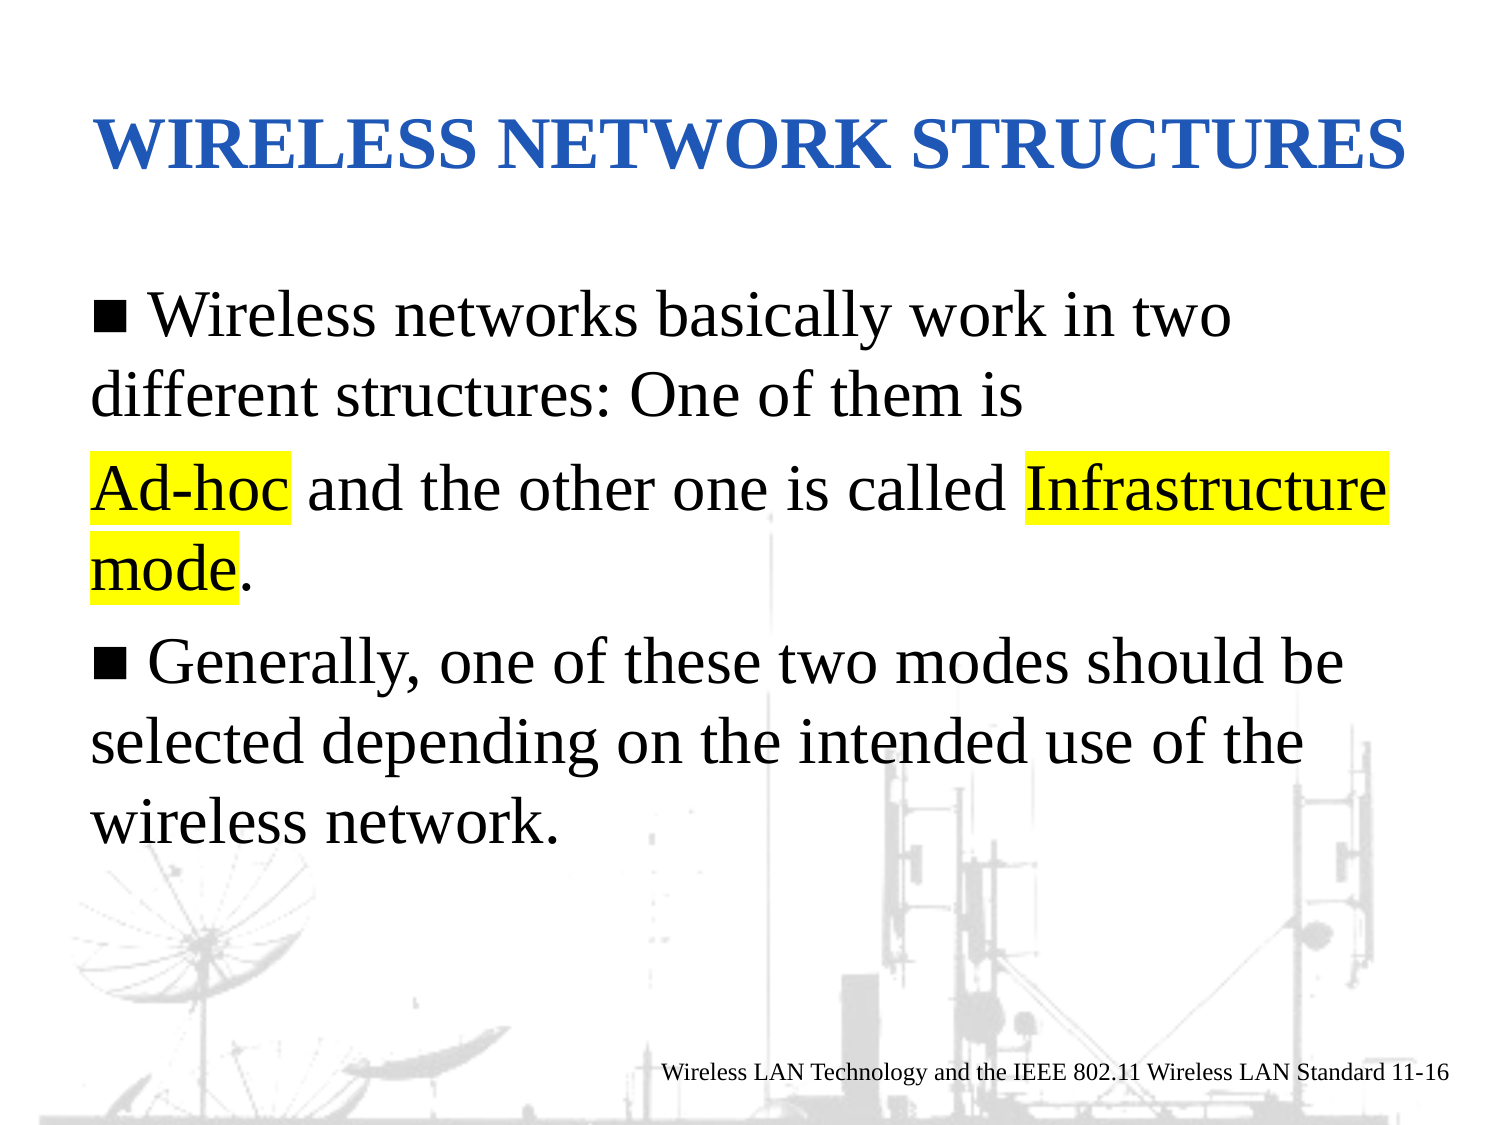

# Wireless Network Structures
■ Wireless networks basically work in two different structures: One of them is
Ad-hoc and the other one is called Infrastructure mode.
■ Generally, one of these two modes should be selected depending on the intended use of the wireless network.
Wireless LAN Technology and the IEEE 802.11 Wireless LAN Standard 11-16